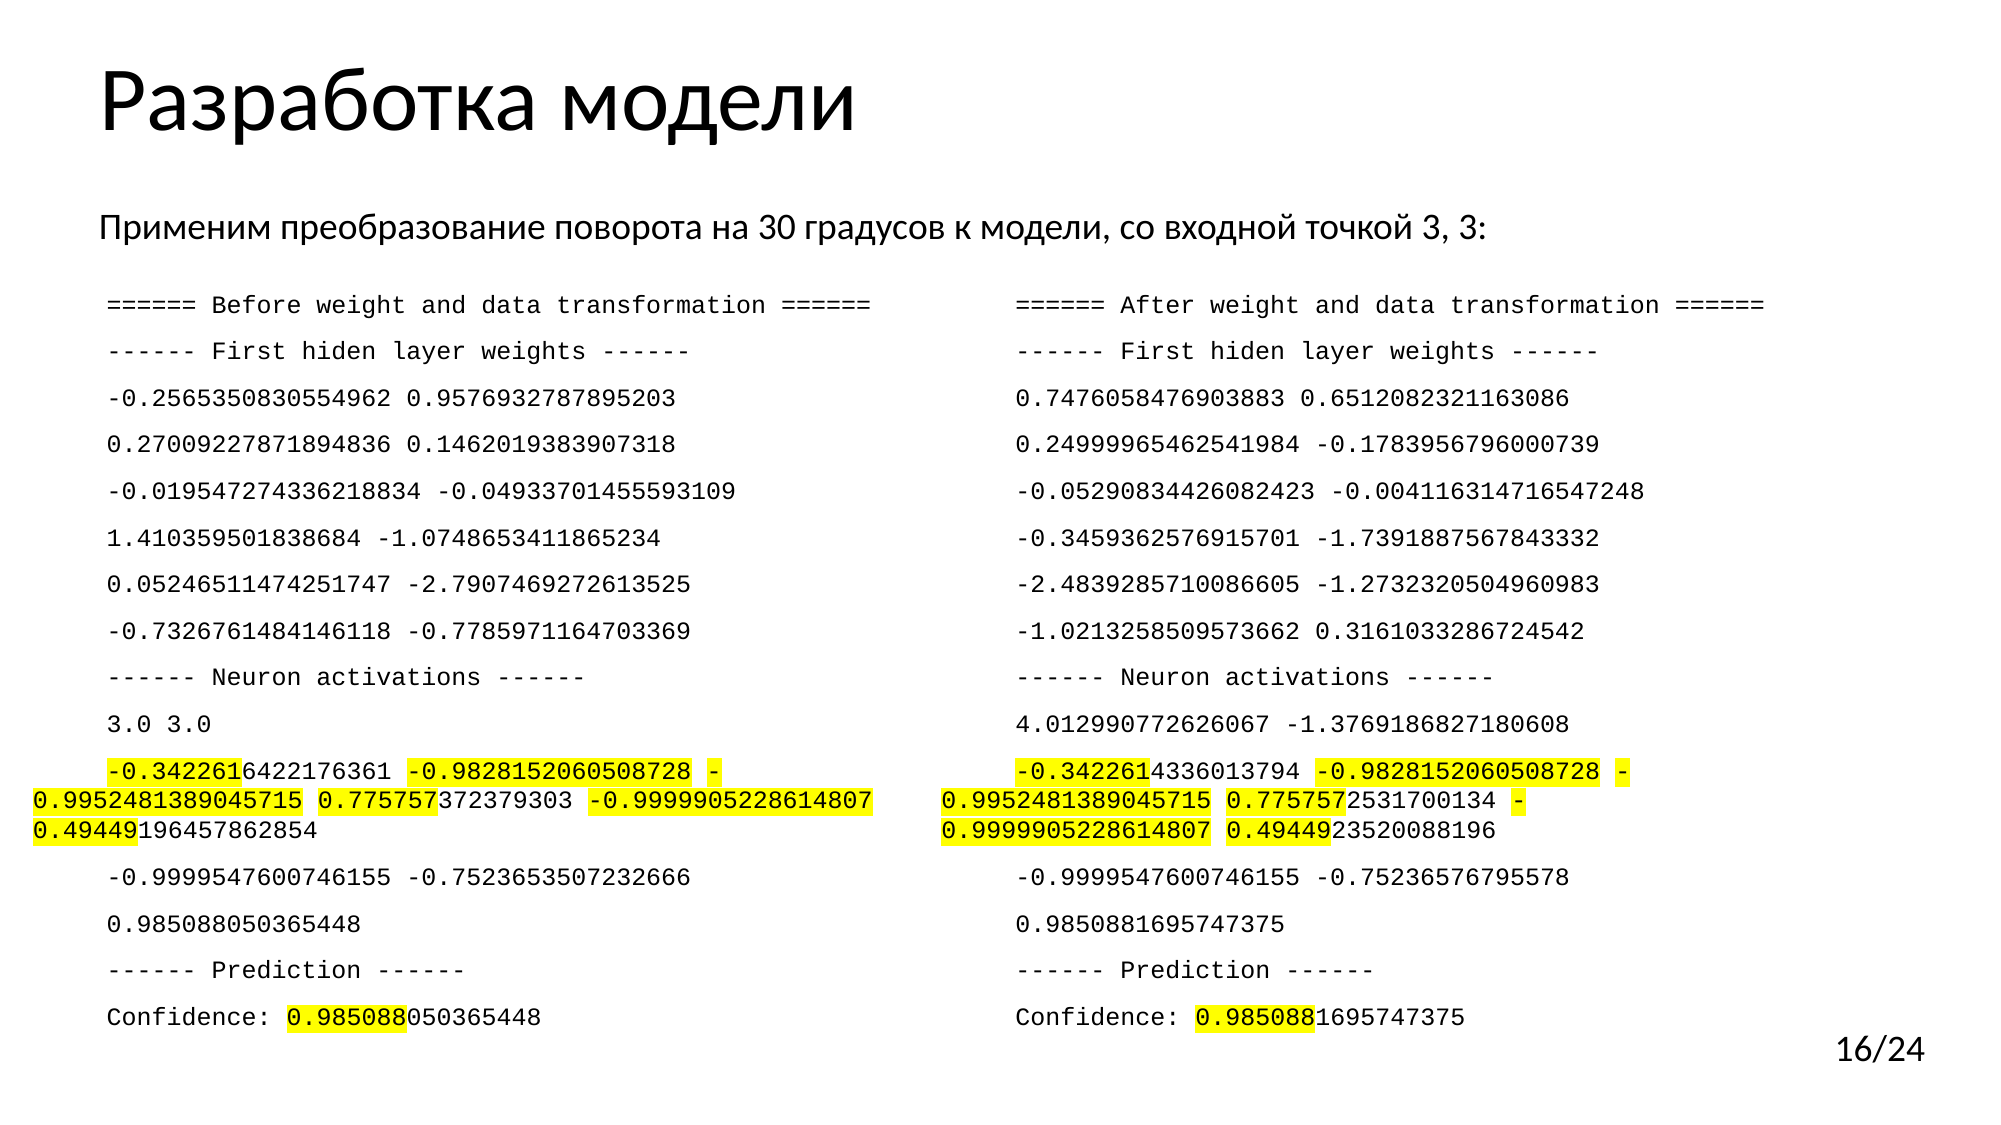

# Разработка модели
Применим преобразование поворота на 30 градусов к модели, со входной точкой 3, 3:
====== After weight and data transformation ======
------ First hiden layer weights ------
0.7476058476903883 0.6512082321163086
0.24999965462541984 -0.1783956796000739
-0.05290834426082423 -0.004116314716547248
-0.3459362576915701 -1.7391887567843332
-2.4839285710086605 -1.2732320504960983
-1.0213258509573662 0.3161033286724542
------ Neuron activations ------
4.012990772626067 -1.3769186827180608
-0.3422614336013794 -0.9828152060508728 -0.9952481389045715 0.7757572531700134 -0.9999905228614807 0.4944923520088196
-0.9999547600746155 -0.75236576795578
0.9850881695747375
------ Prediction ------
Confidence: 0.9850881695747375
====== Before weight and data transformation ======
------ First hiden layer weights ------
-0.2565350830554962 0.9576932787895203
0.27009227871894836 0.1462019383907318
-0.019547274336218834 -0.04933701455593109
1.410359501838684 -1.0748653411865234
0.05246511474251747 -2.7907469272613525
-0.7326761484146118 -0.7785971164703369
------ Neuron activations ------
3.0 3.0
-0.3422616422176361 -0.9828152060508728 -0.9952481389045715 0.775757372379303 -0.9999905228614807 0.49449196457862854
-0.9999547600746155 -0.7523653507232666
0.985088050365448
------ Prediction ------
Confidence: 0.985088050365448
16/24